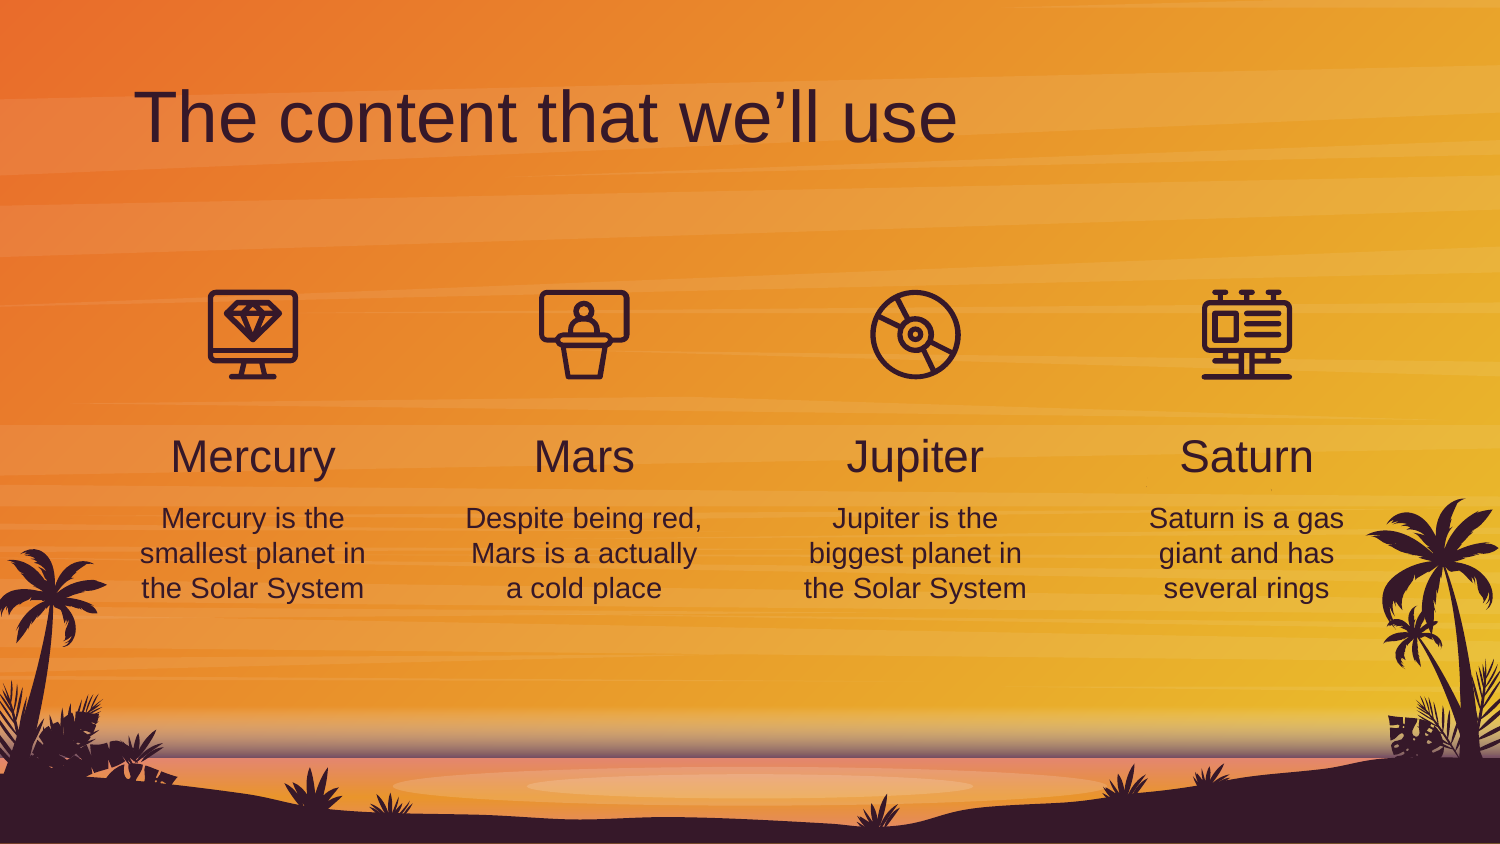

The content that we’ll use

# Mercury
Mars
Jupiter
Saturn
Mercury is the smallest planet in the Solar System
Despite being red, Mars is a actually a cold place
Jupiter is the biggest planet in the Solar System
Saturn is a gas giant and has several rings